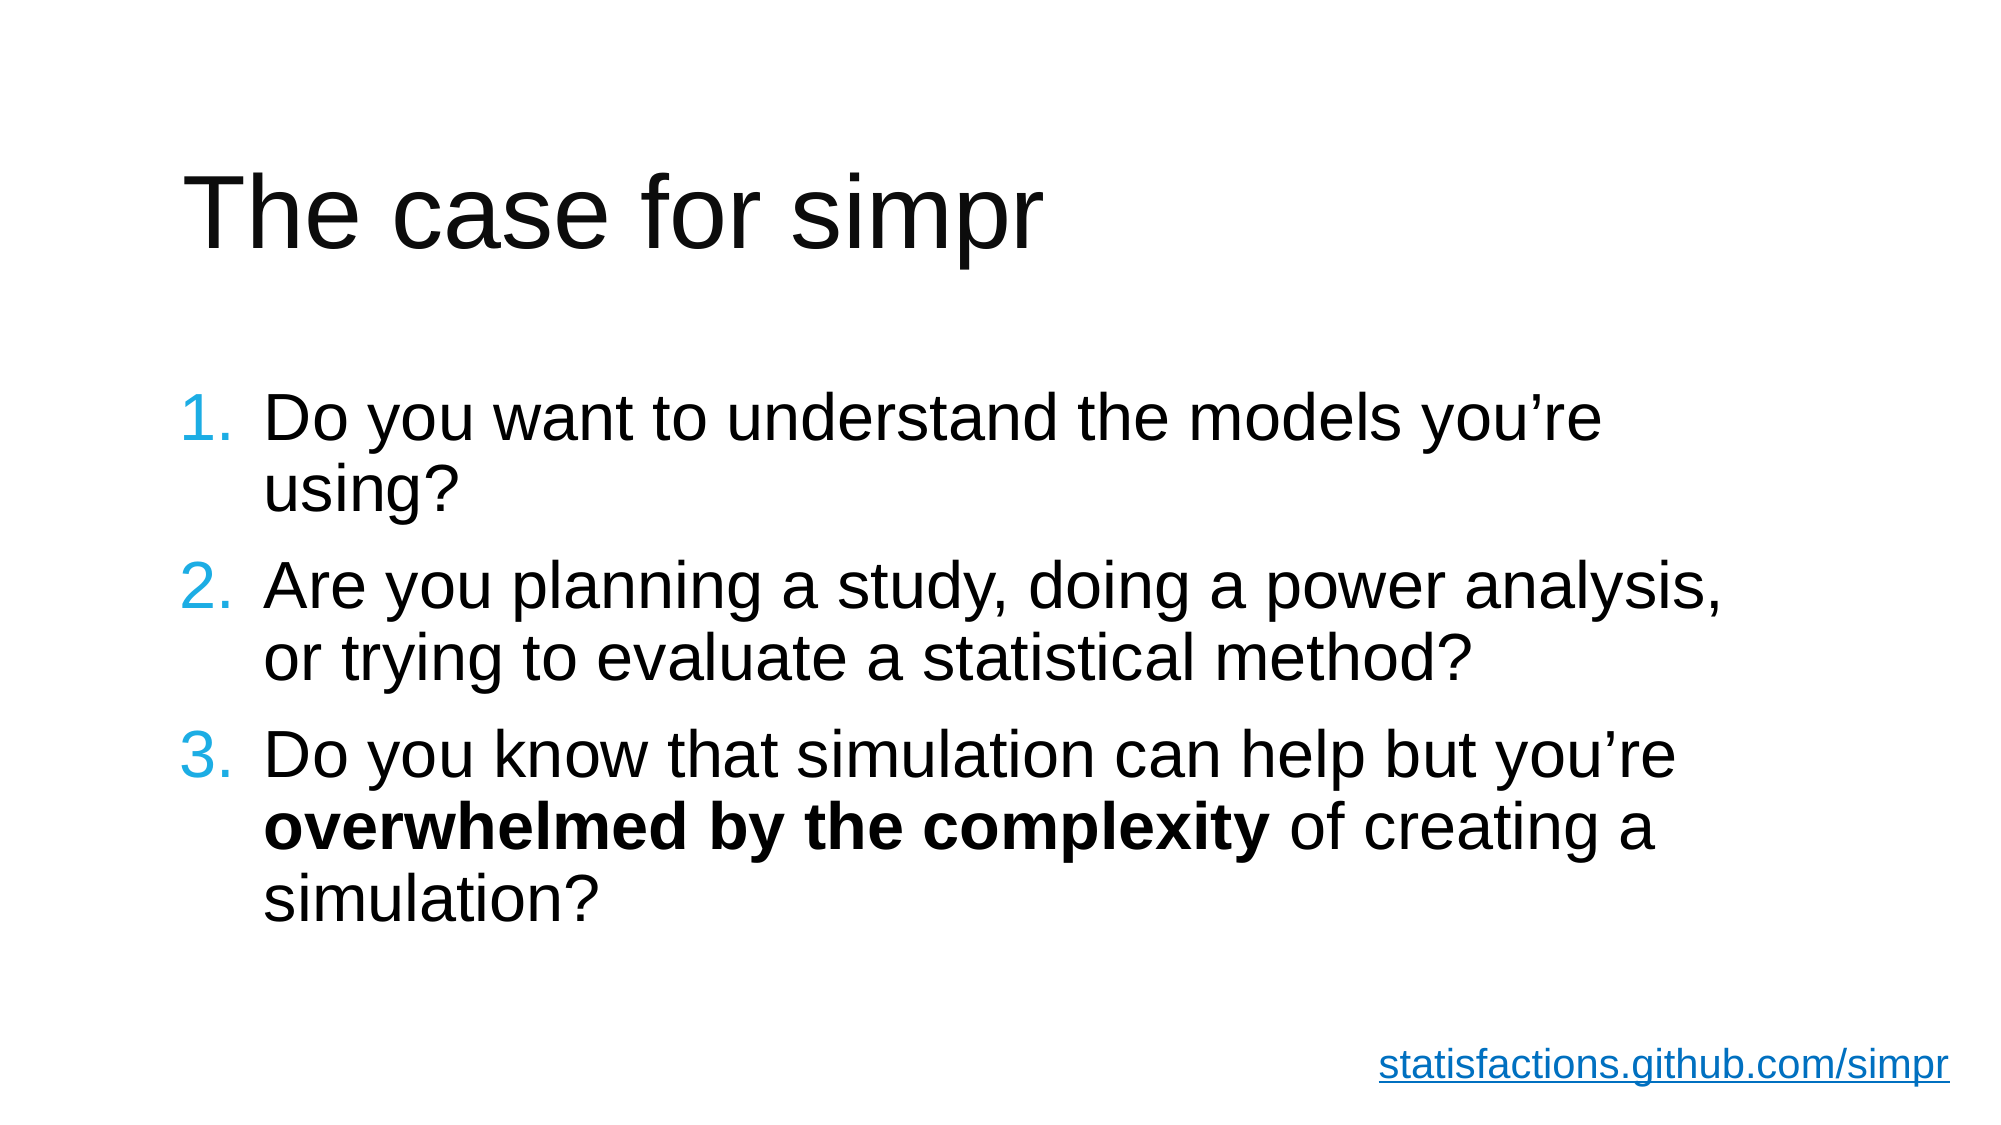

# The case for simpr
Do you want to understand the models you’re using?
Are you planning a study, doing a power analysis, or trying to evaluate a statistical method?
Do you know that simulation can help but you’re overwhelmed by the complexity of creating a simulation?
statisfactions.github.com/simpr